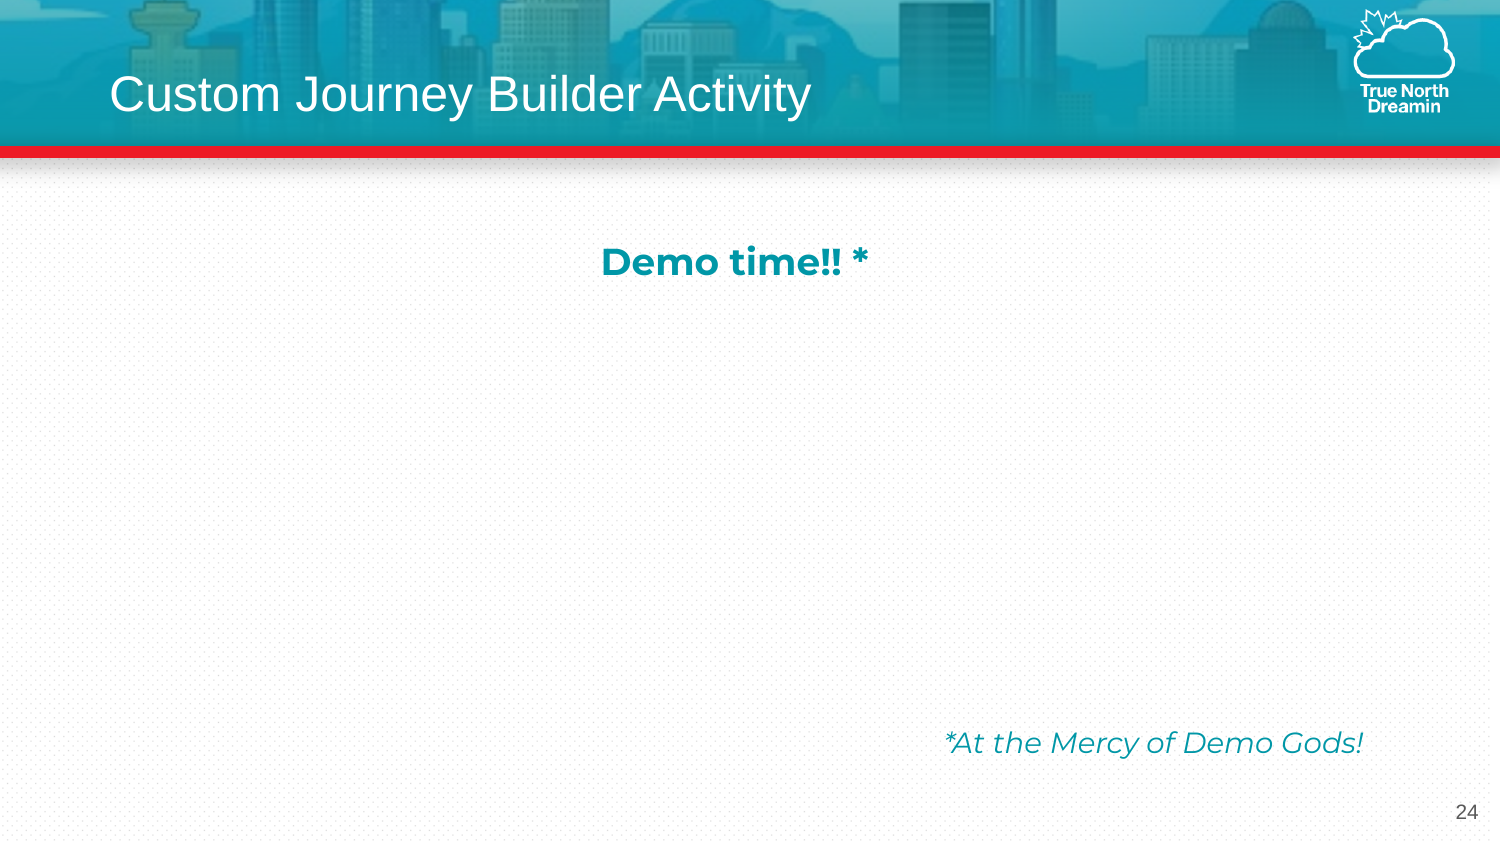

Custom Journey Builder Activity
Demo time!! *
*At the Mercy of Demo Gods!
24